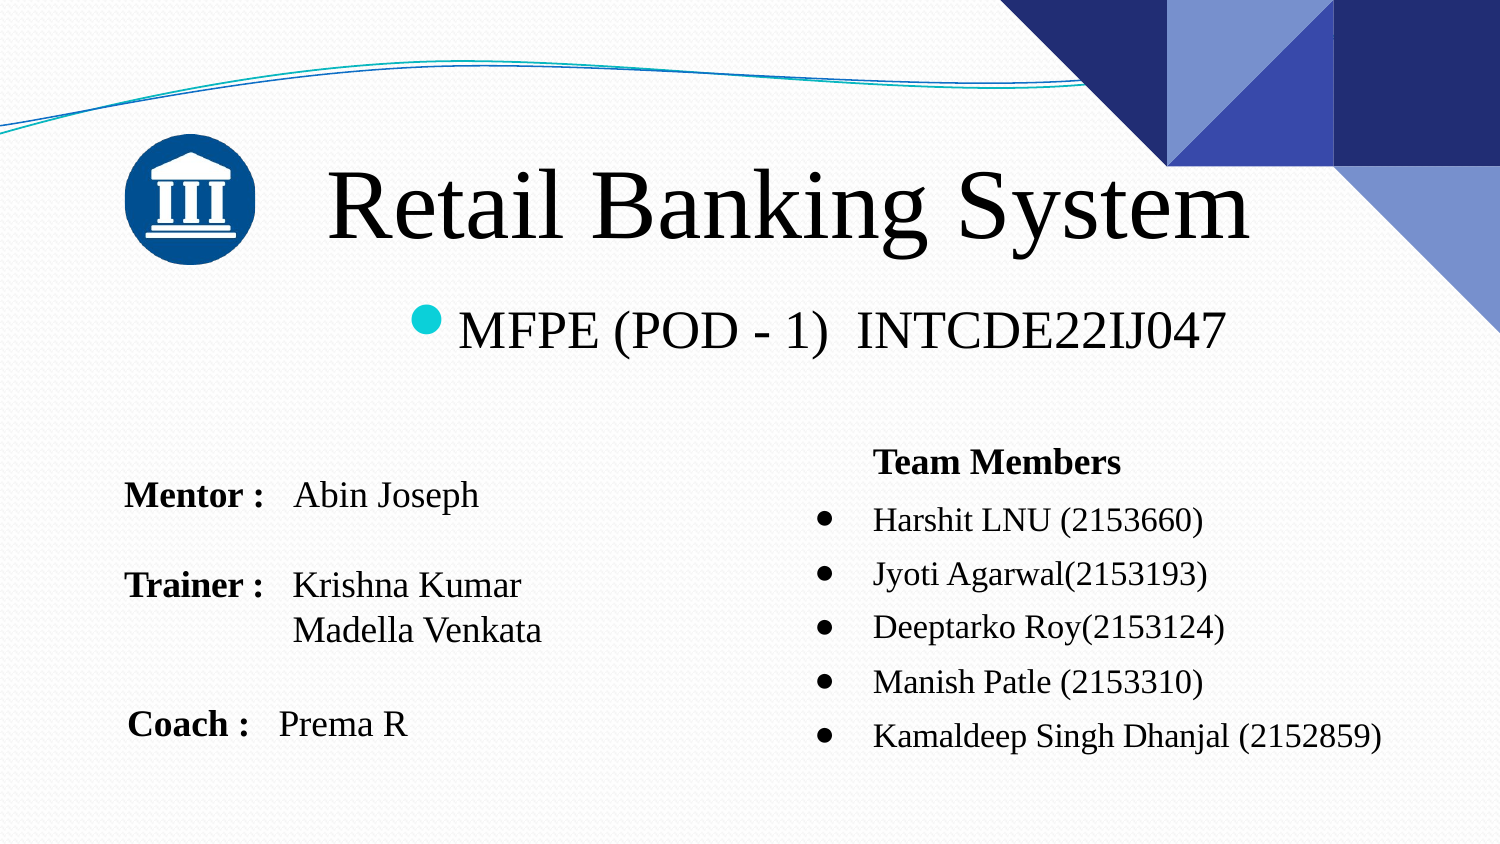

# Retail Banking System
MFPE (POD - 1)  INTCDE22IJ047
	Team Members
Harshit LNU (2153660)
Jyoti Agarwal(2153193)
Deeptarko Roy(2153124)
Manish Patle (2153310)
Kamaldeep Singh Dhanjal (2152859)
Mentor :	  Abin Joseph
Trainer :   Krishna Kumar 	  	  Madella Venkata

Coach :   Prema R